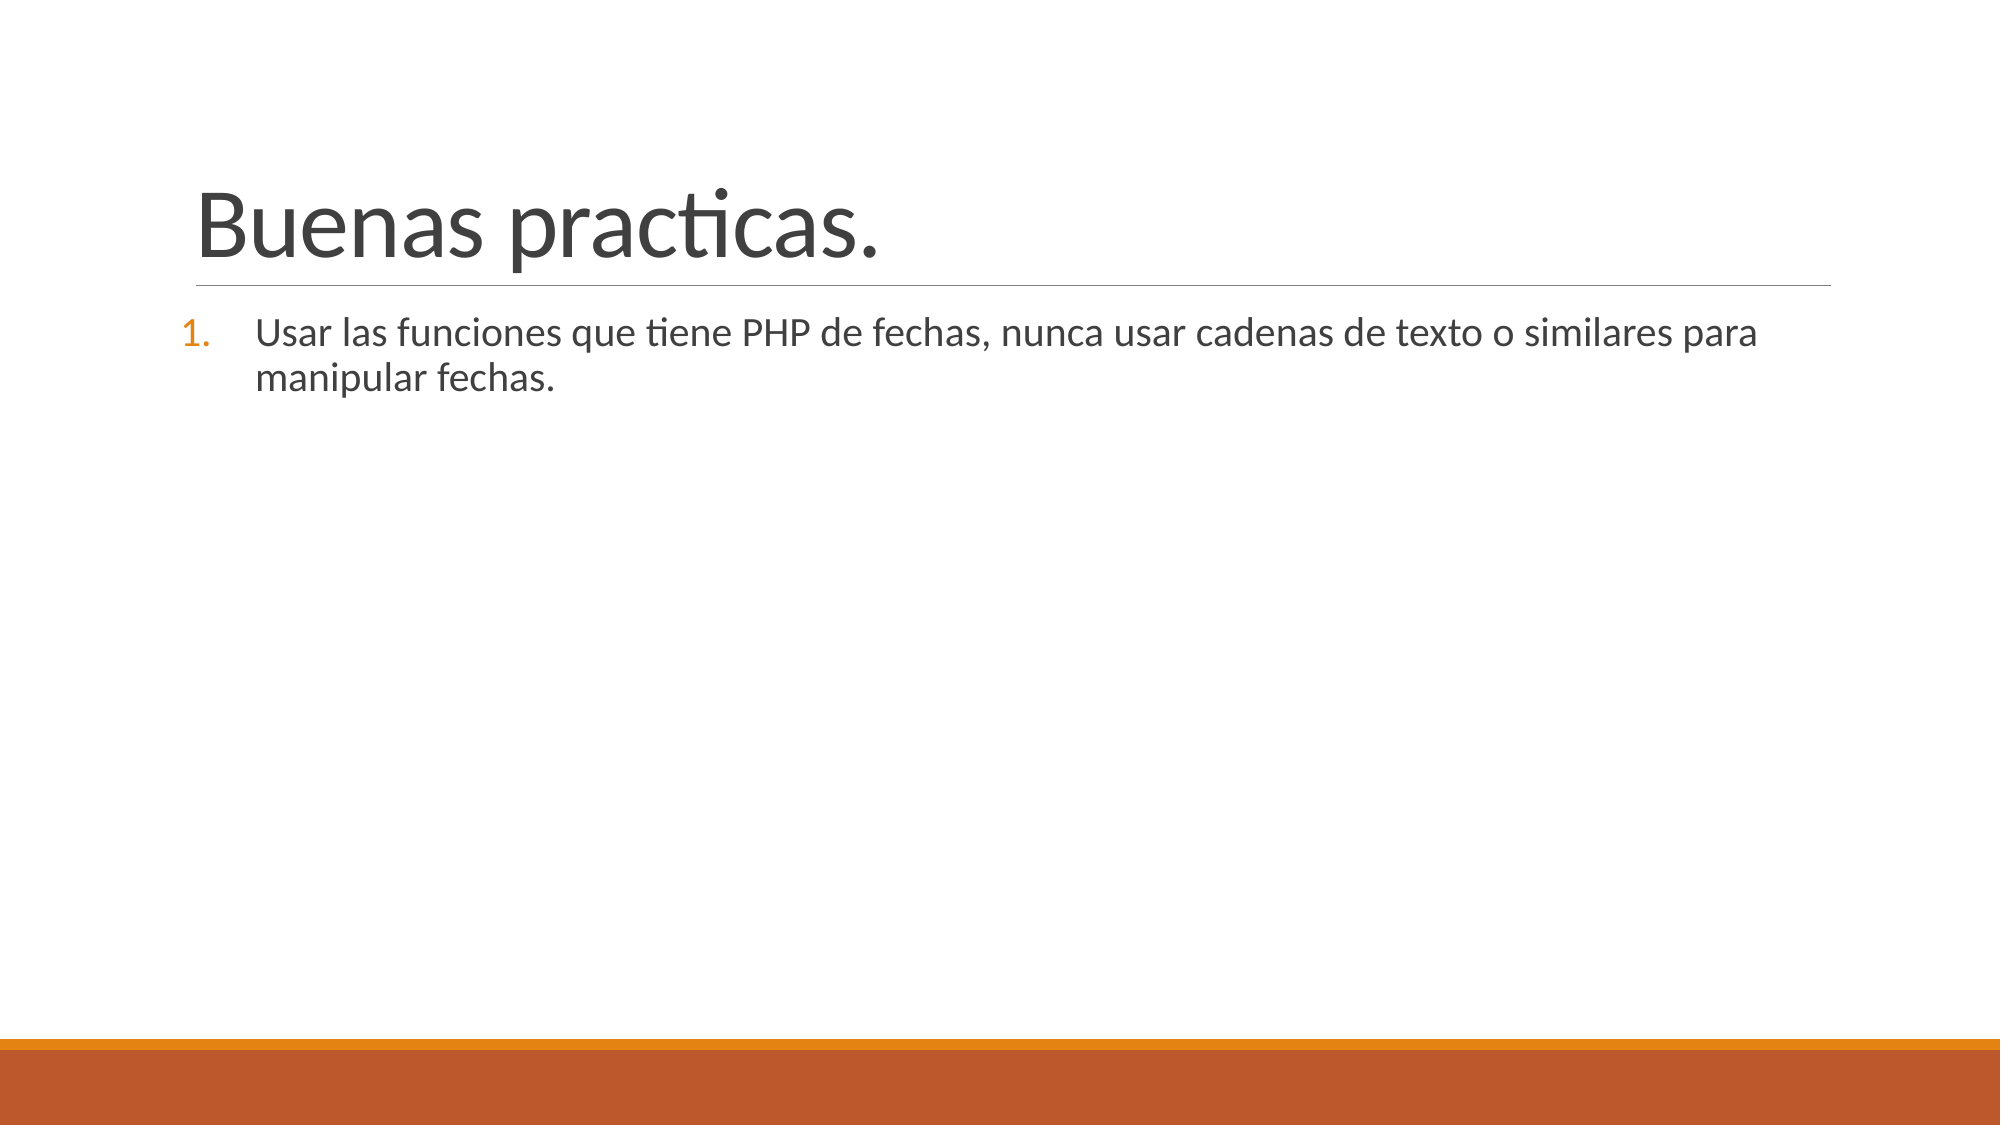

# Buenas practicas.
Usar las funciones que tiene PHP de fechas, nunca usar cadenas de texto o similares para manipular fechas.